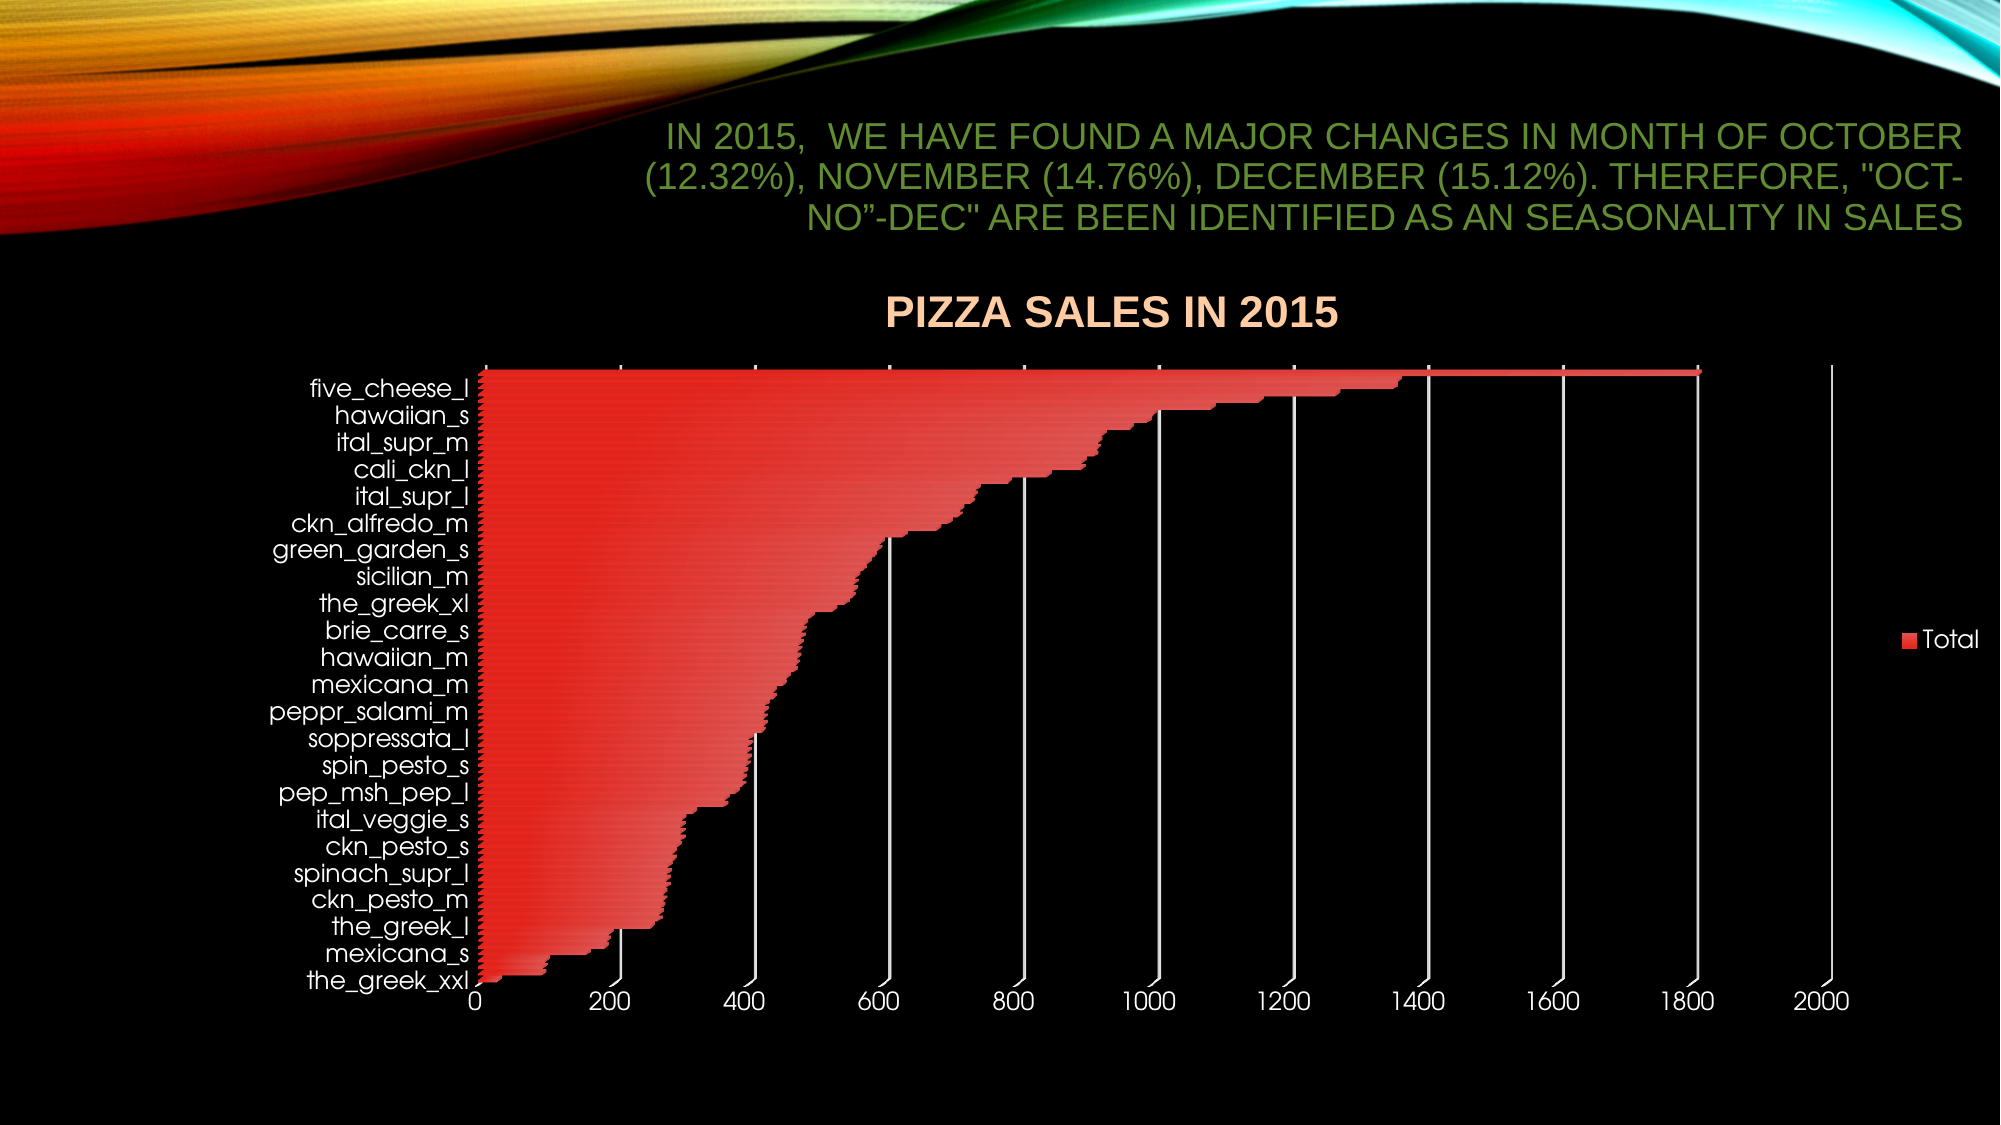

# In 2015,  We have found a Major changes in month of October (12.32%), November (14.76%), December (15.12%). Therefore, "oct-no”-dec" are been identified as an seasonality in sales

[unsupported chart]